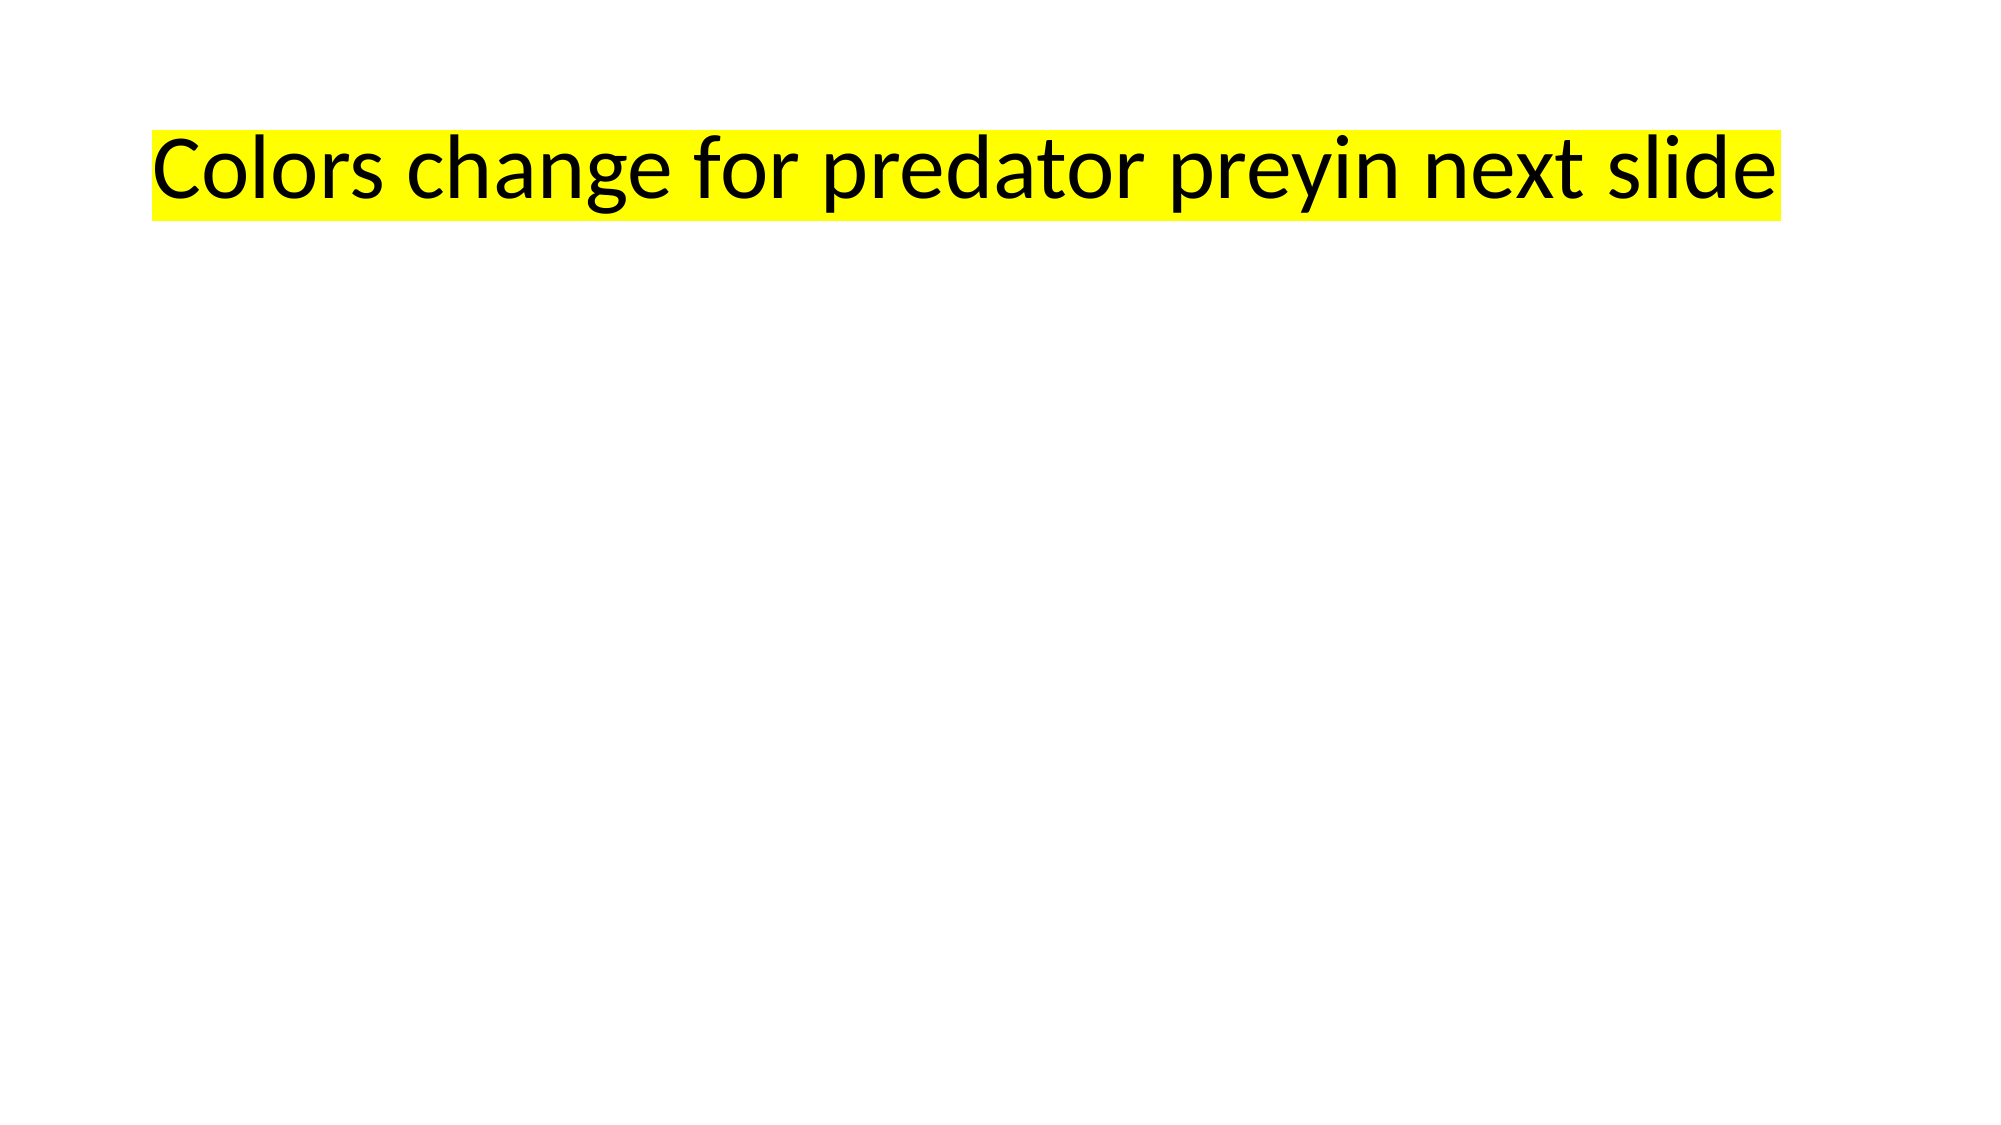

# Colors change for predator preyin next slide